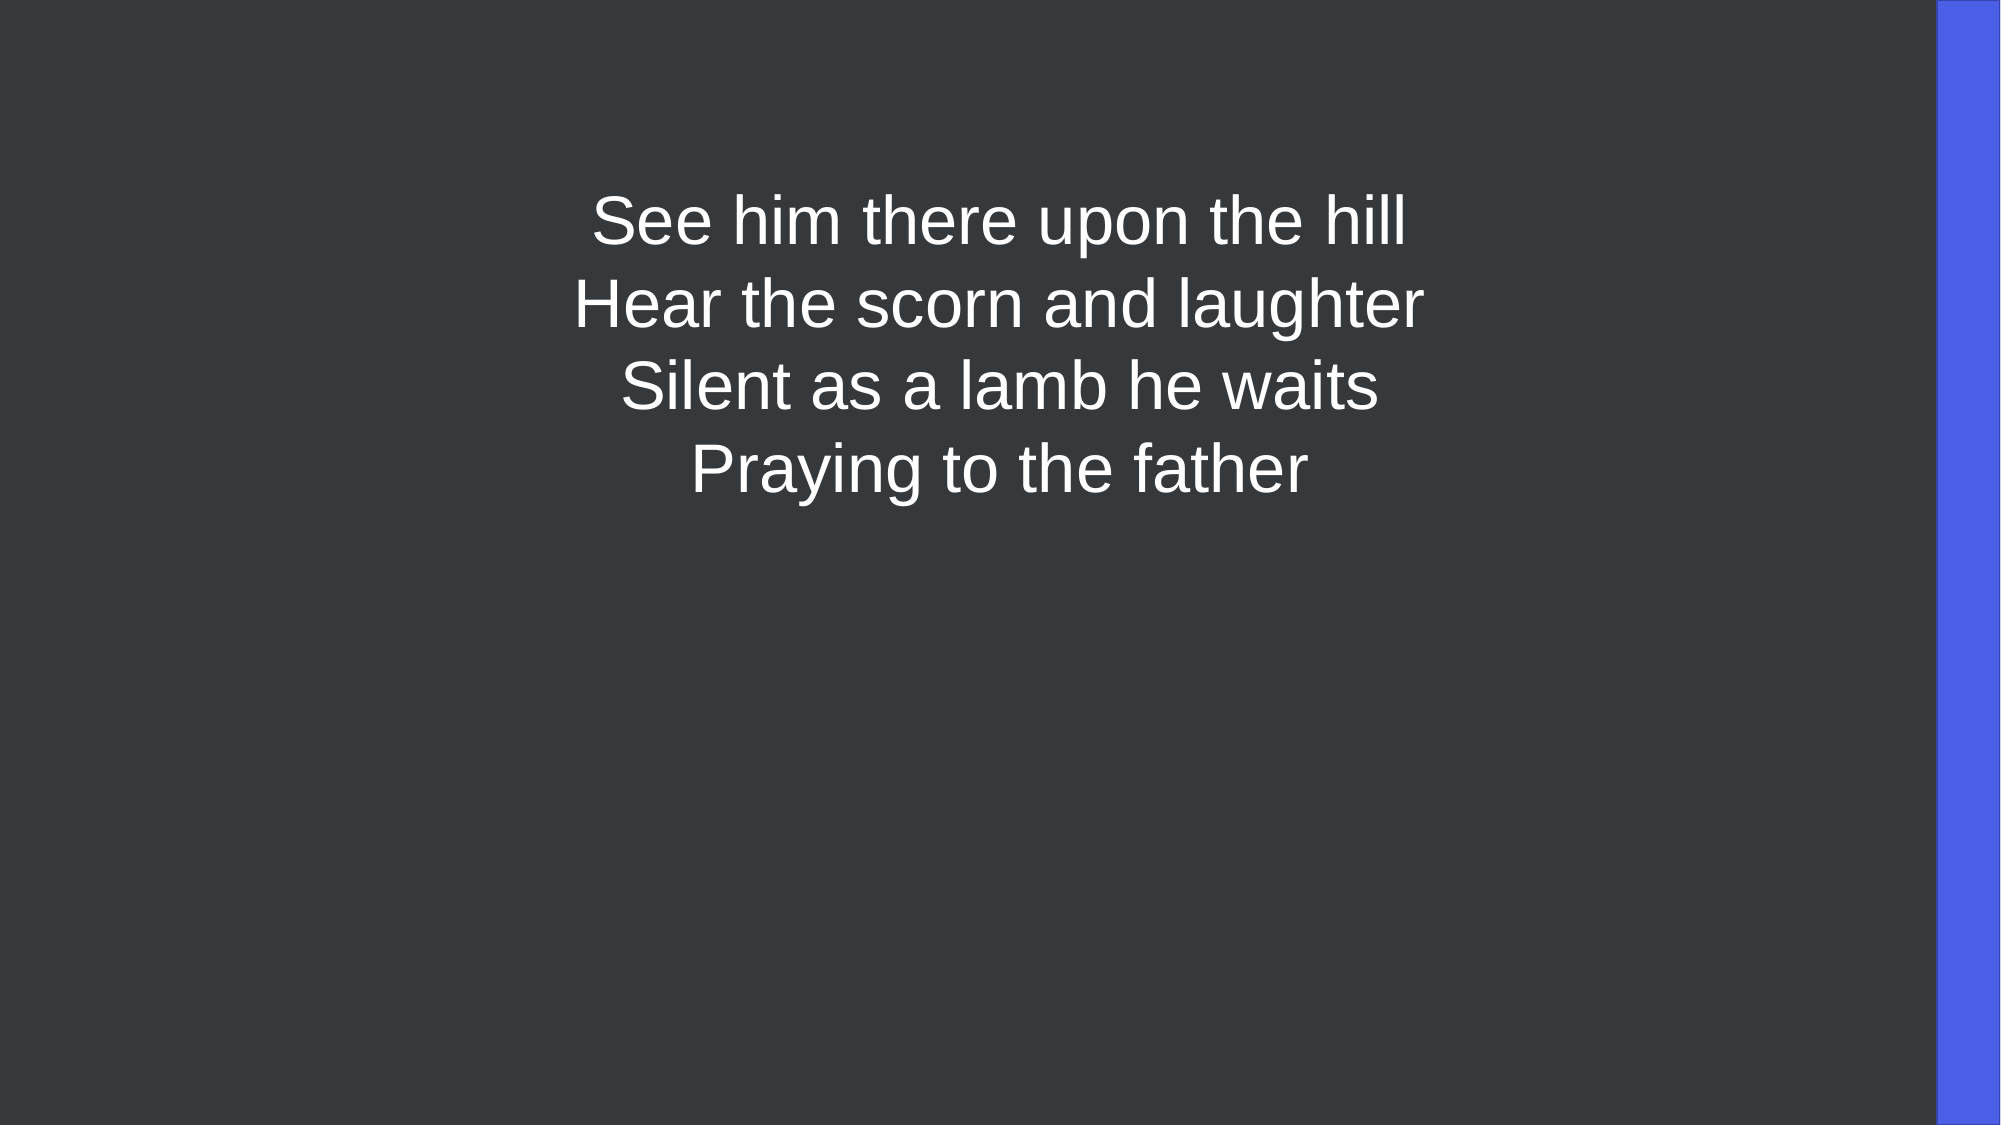

See him there upon the hill
Hear the scorn and laughter
Silent as a lamb he waits
Praying to the father